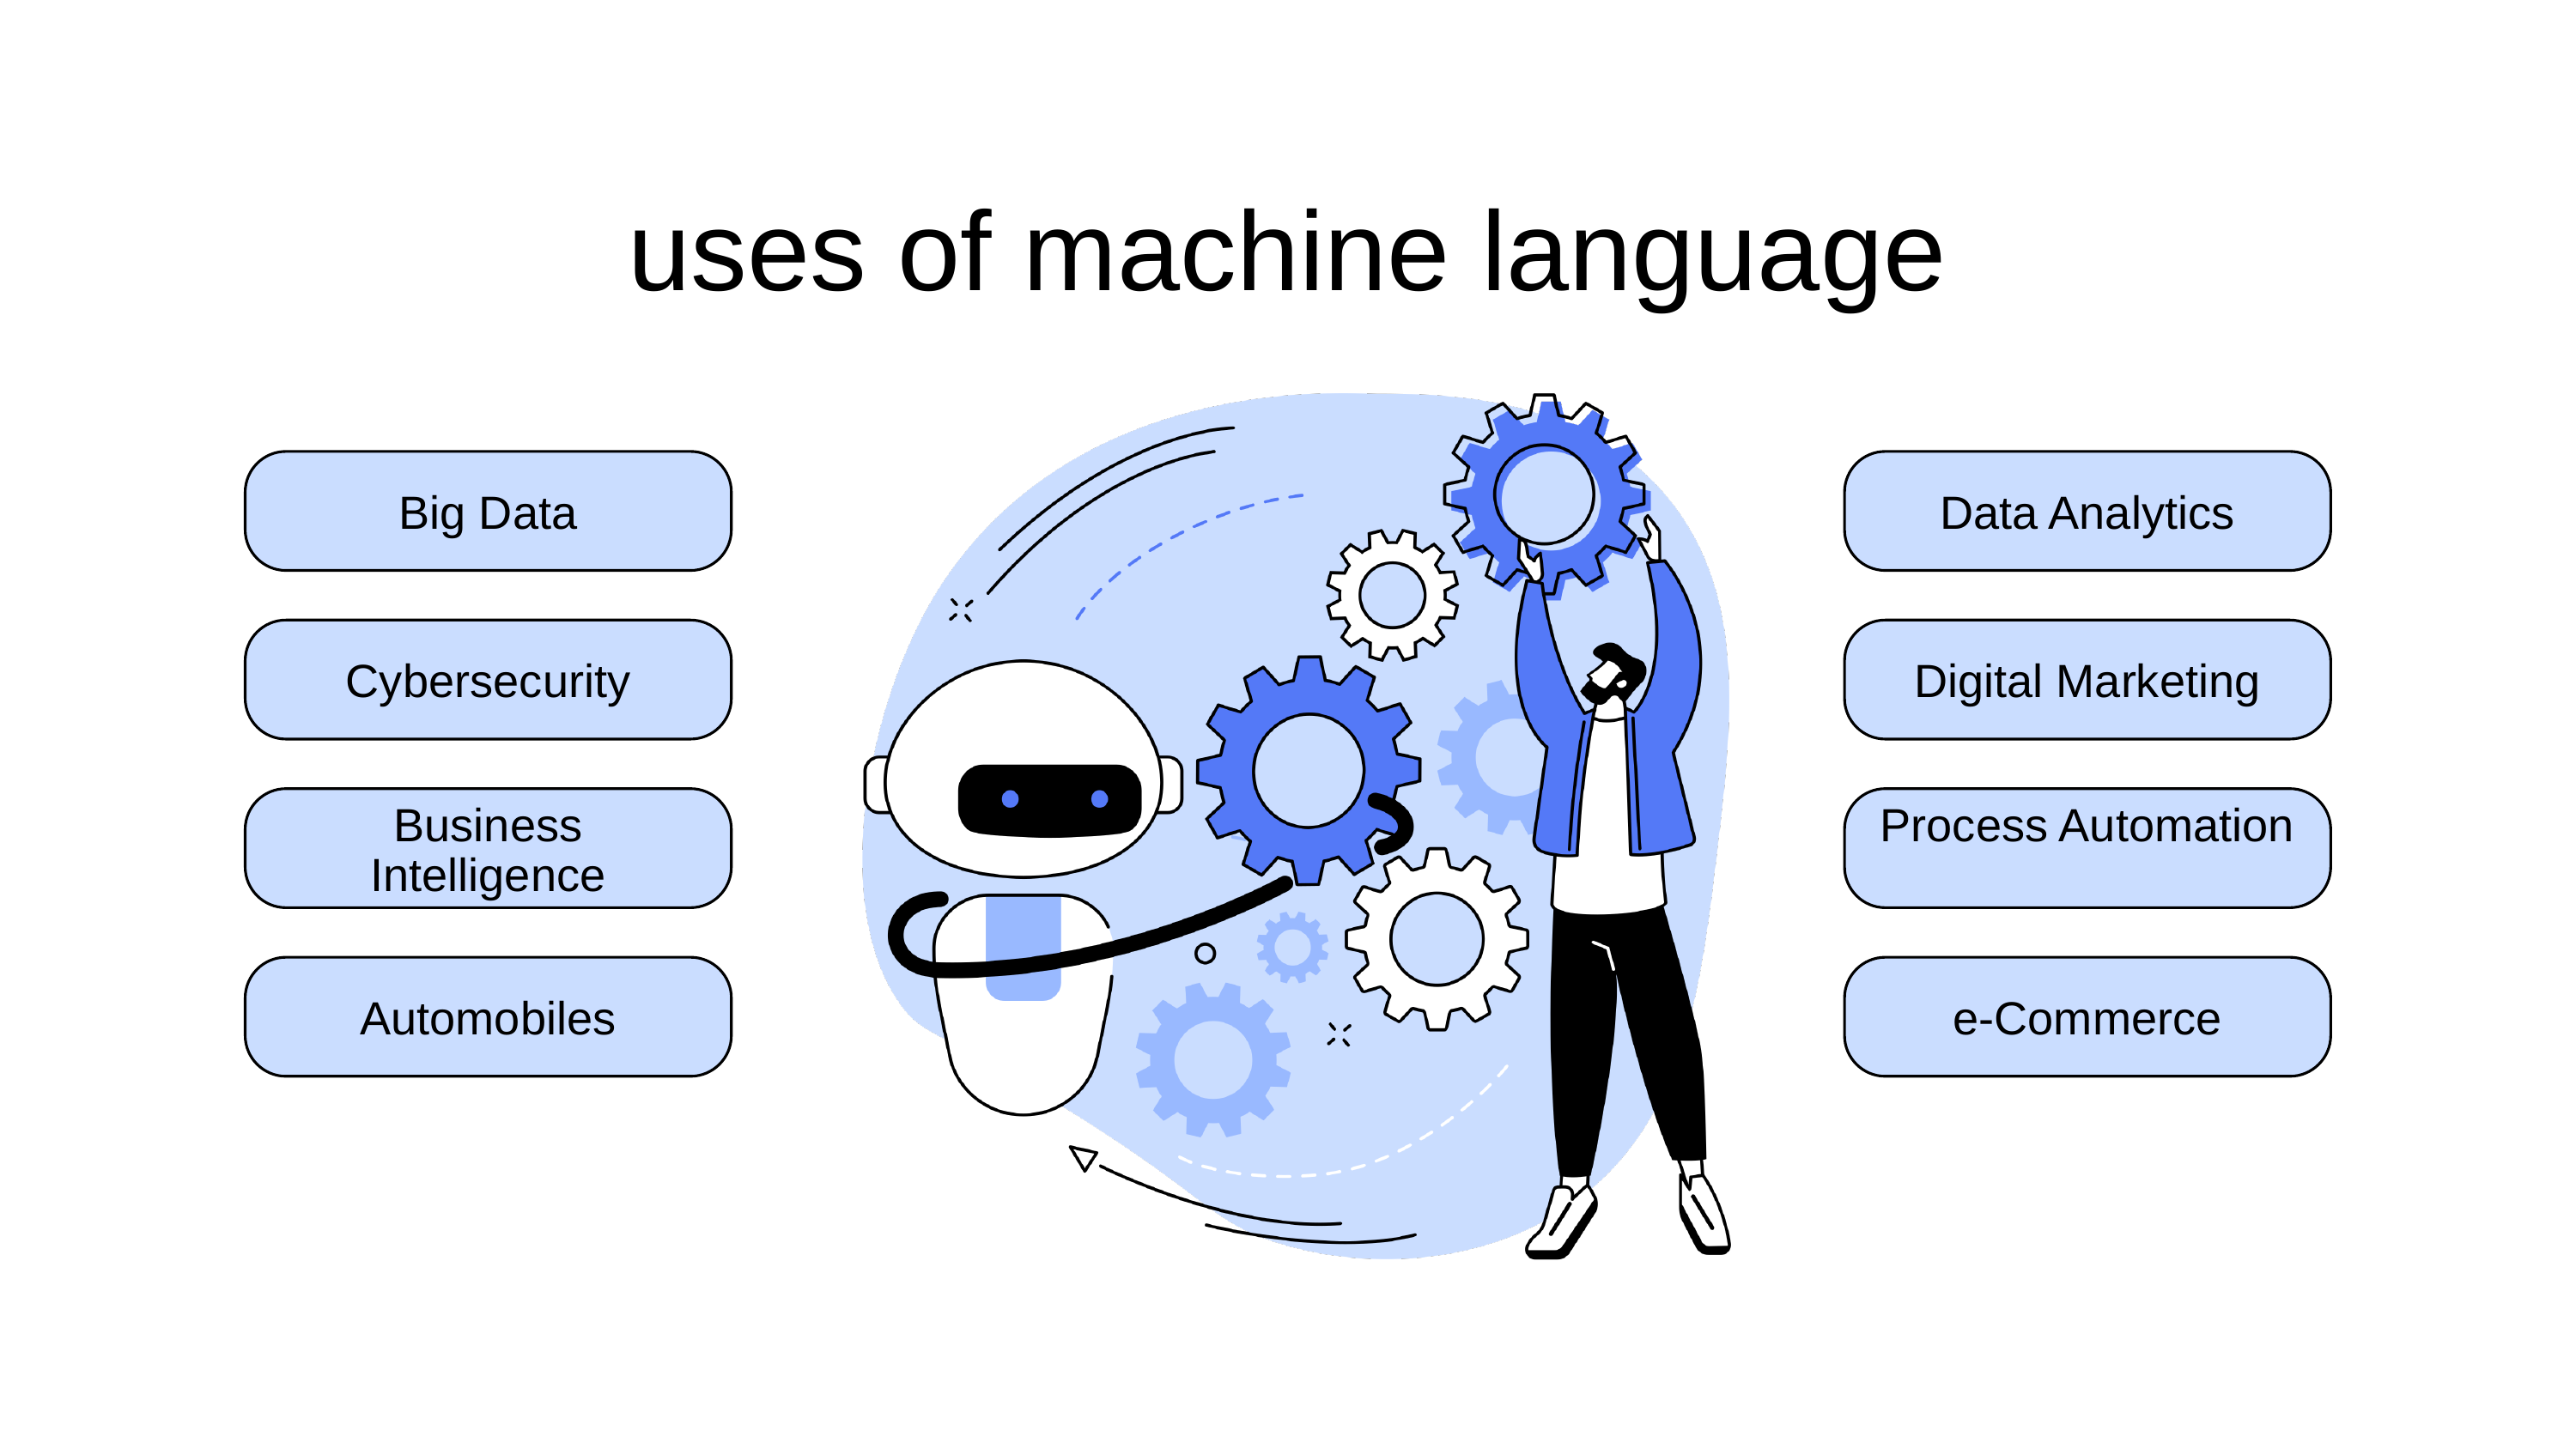

uses of machine language

Big Data
Data Analytics

Cybersecurity
Digital Marketing

Business Intelligence
Process Automation

Automobiles
e-Commerce